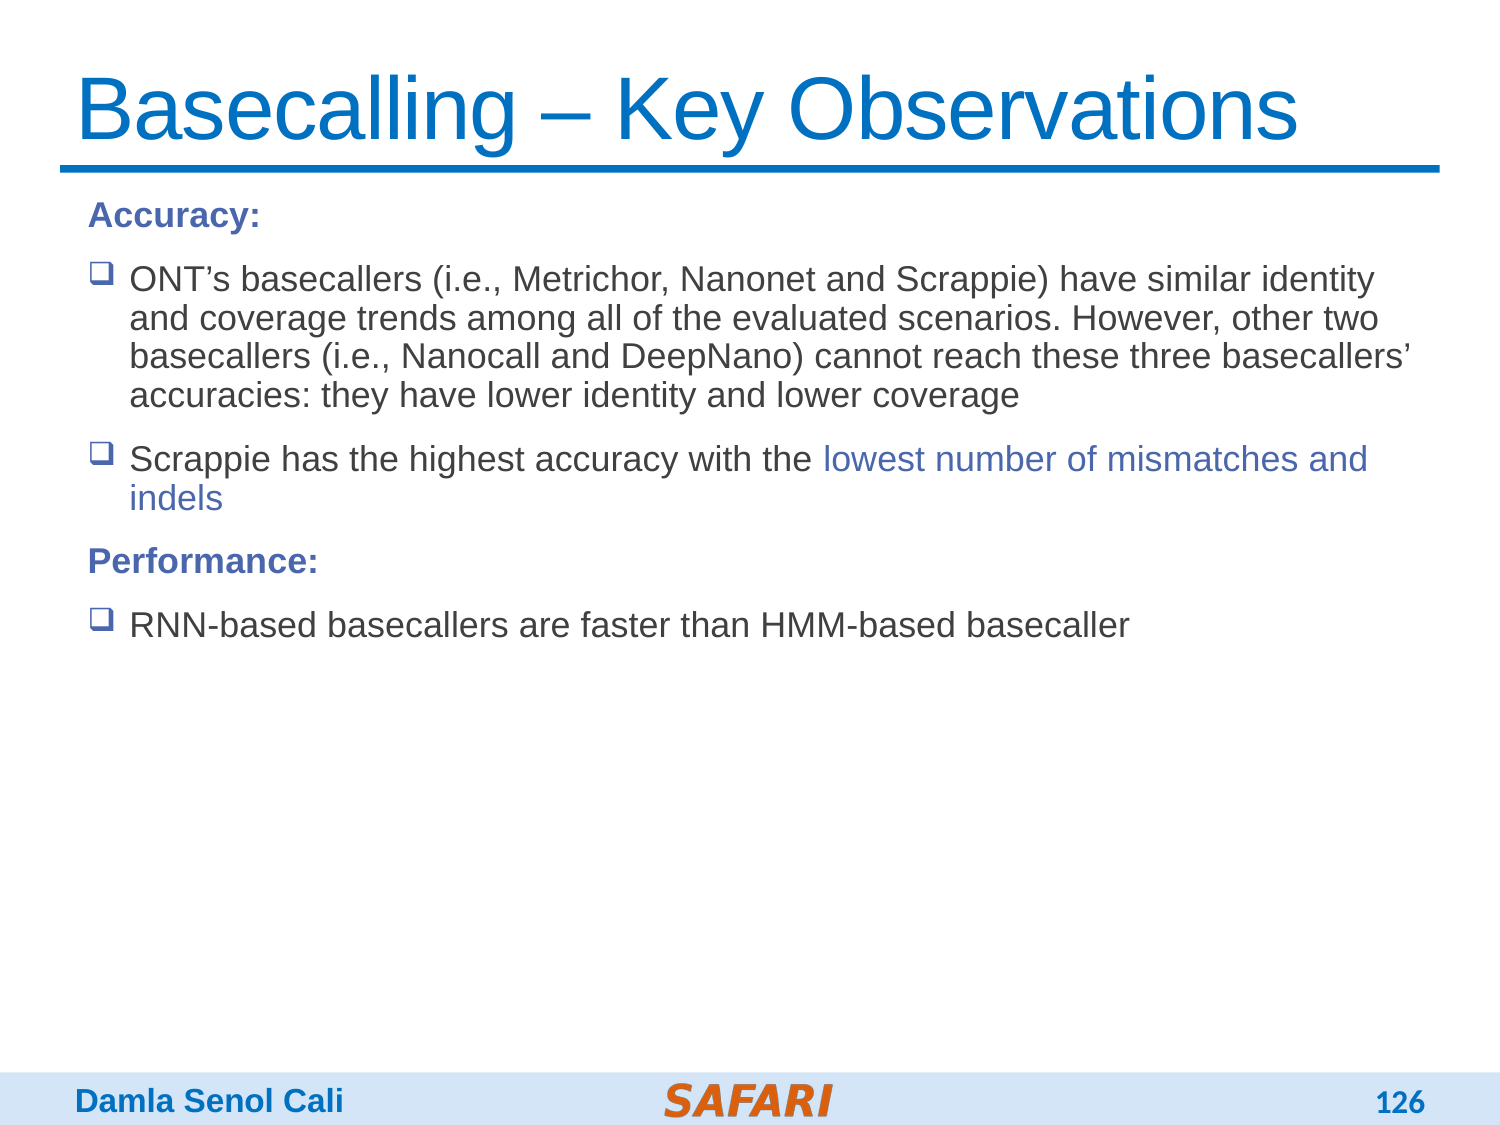

# Basecalling – Key Observations
Accuracy:
ONT’s basecallers (i.e., Metrichor, Nanonet and Scrappie) have similar identity and coverage trends among all of the evaluated scenarios. However, other two basecallers (i.e., Nanocall and DeepNano) cannot reach these three basecallers’ accuracies: they have lower identity and lower coverage
Scrappie has the highest accuracy with the lowest number of mismatches and indels
Performance:
RNN-based basecallers are faster than HMM-based basecaller
Memory Usage:
Scrappie and Nanocall have a linear increase in memory usage when number of threads increases. In contrast, Nanonet has a constant memory usage for all evaluated thread units
Scalability:
Data sharing between threads degrades the parallel speedup of Nanonet when cores from multiple NUMA nodes take role in the computation
126